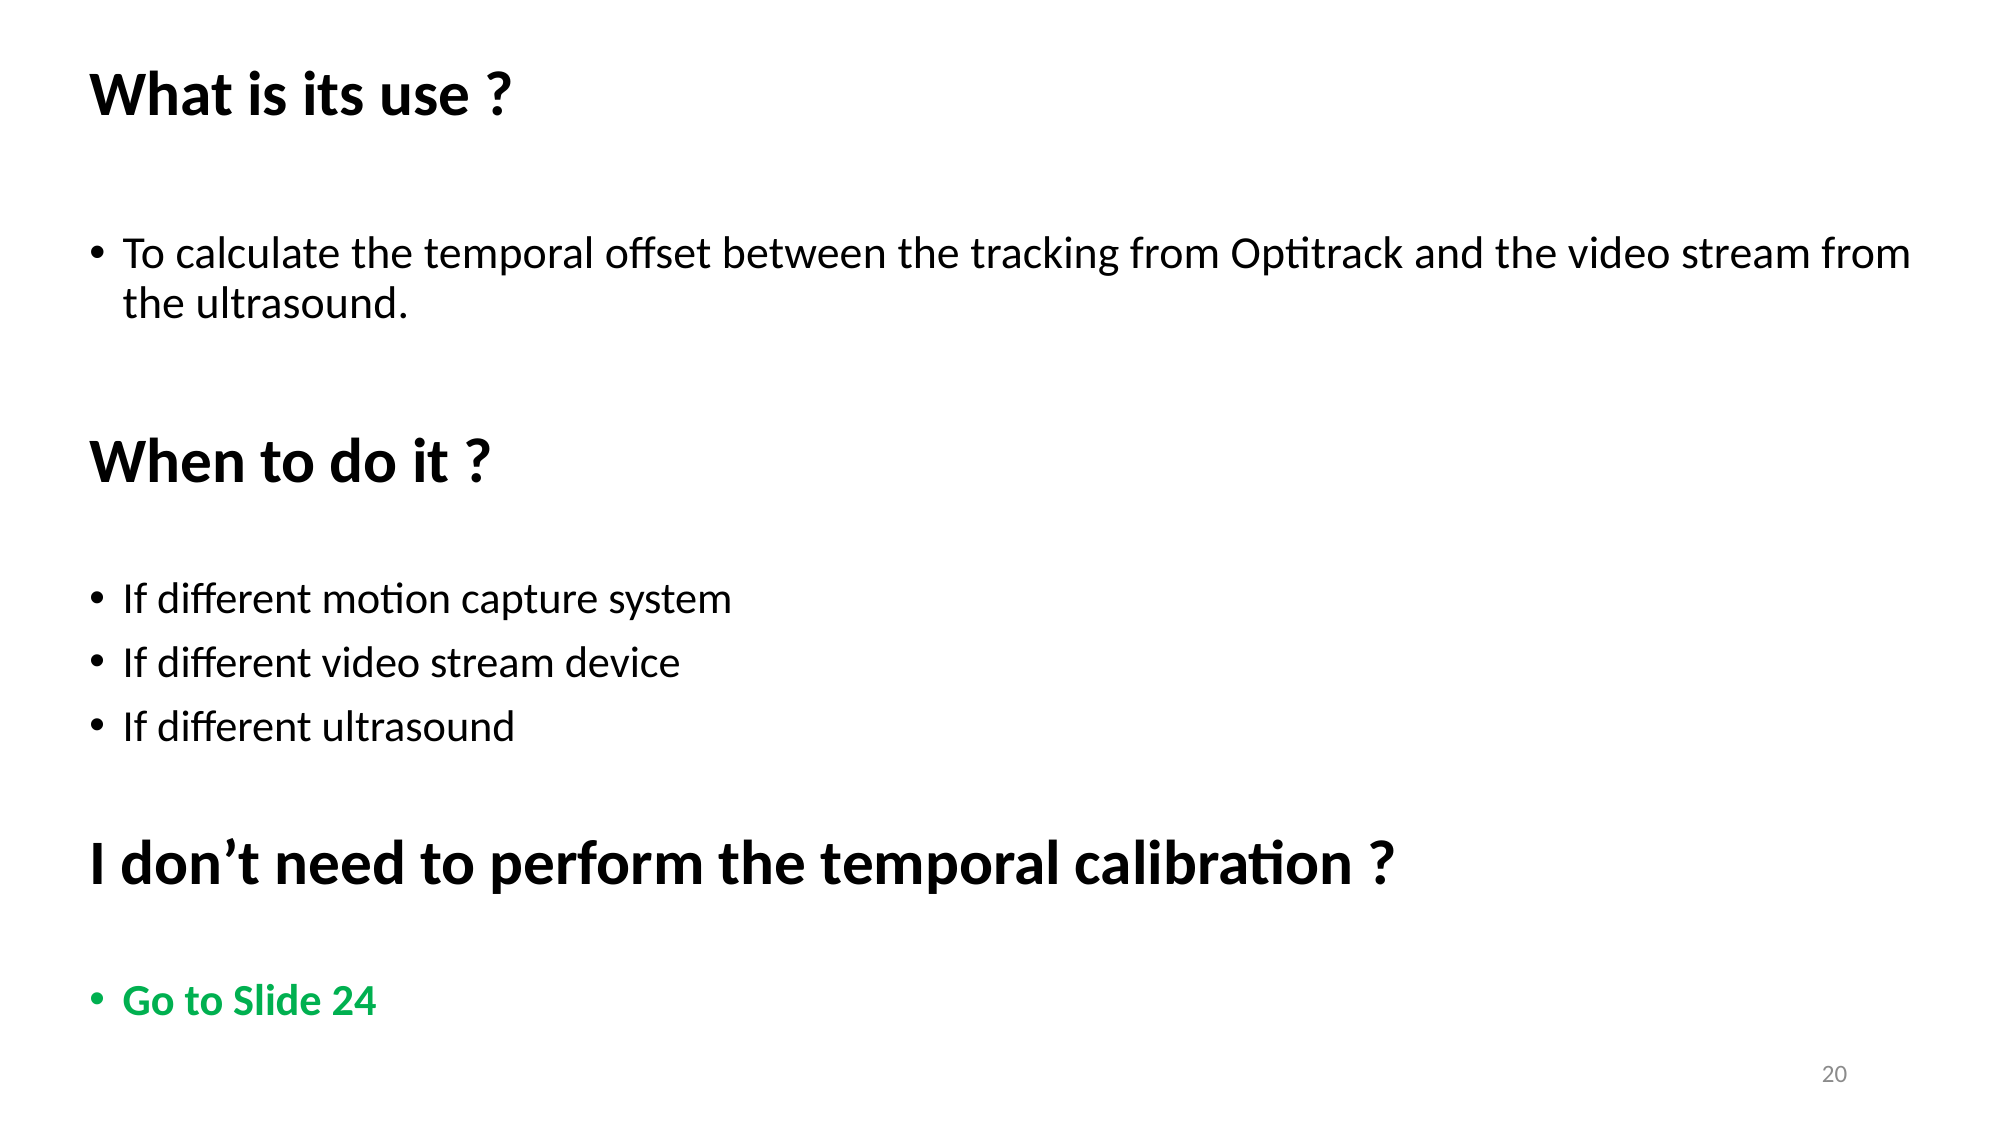

What is its use ?

To calculate the temporal offset between the tracking from Optitrack and the video stream from the ultrasound.

When to do it ?

If different motion capture system
If different video stream device
If different ultrasound

I don’t need to perform the temporal calibration ?

Go to Slide 24
20